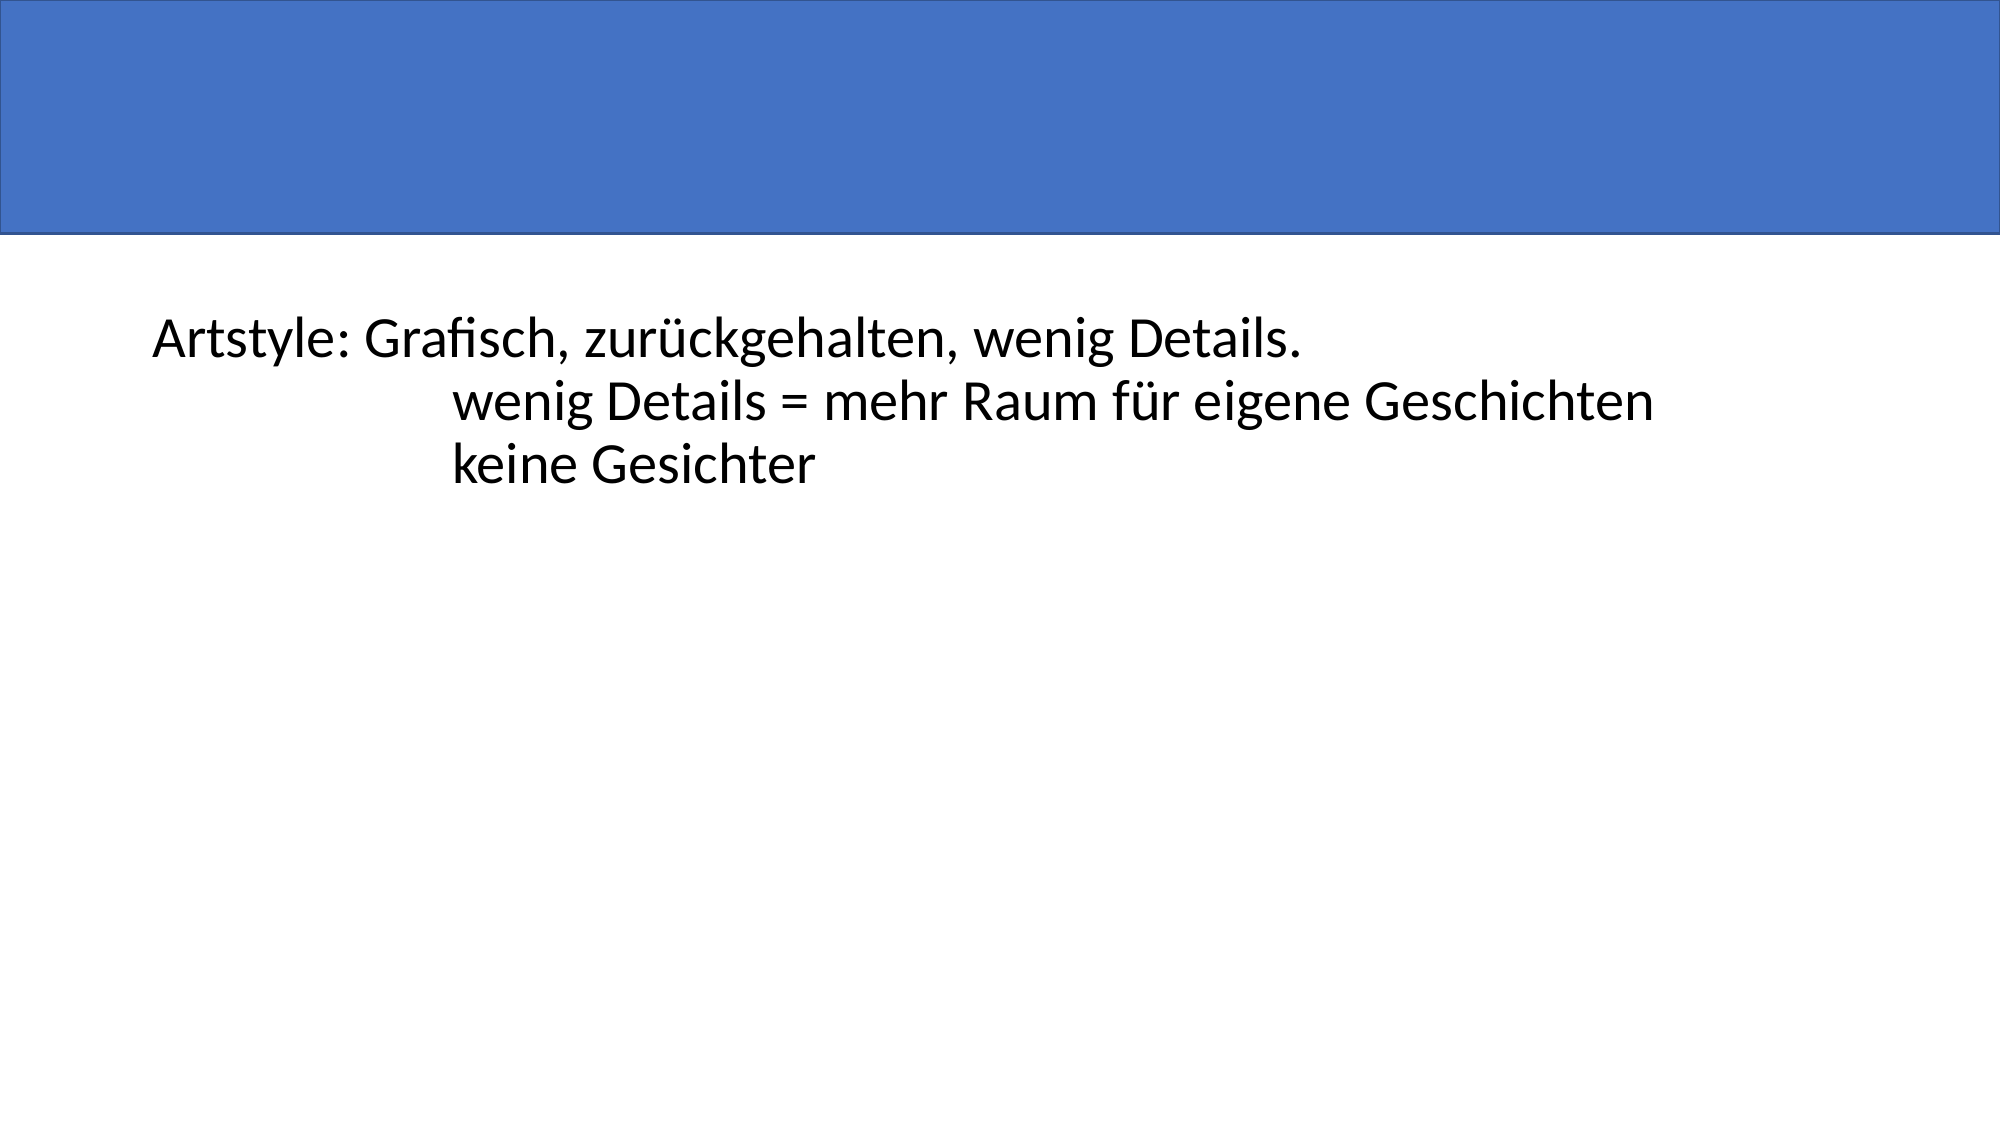

Artstyle: Grafisch, zurückgehalten, wenig Details.
		wenig Details = mehr Raum für eigene Geschichten
		keine Gesichter